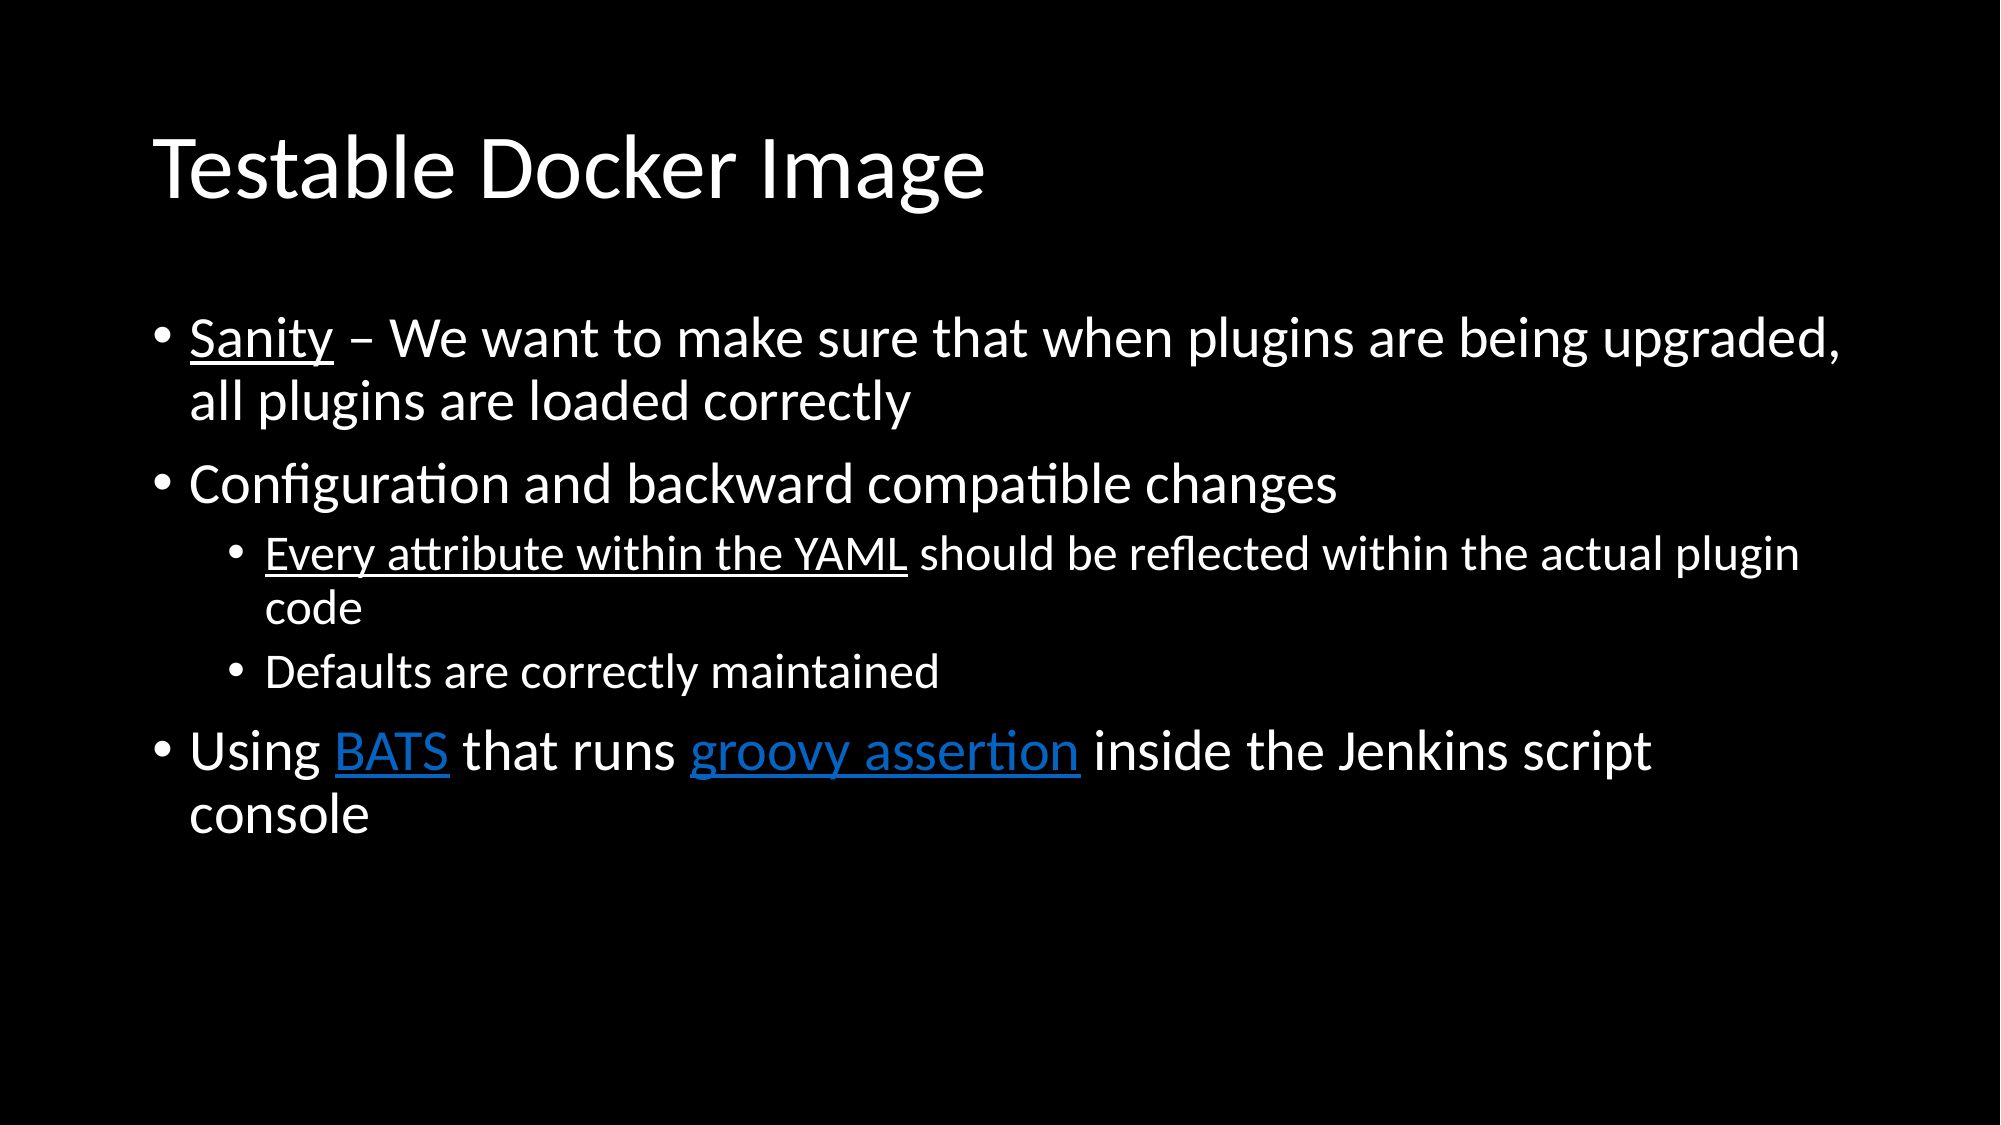

# Testable Docker Image
Sanity – We want to make sure that when plugins are being upgraded, all plugins are loaded correctly
Configuration and backward compatible changes
Every attribute within the YAML should be reflected within the actual plugin code
Defaults are correctly maintained
Using BATS that runs groovy assertion inside the Jenkins script console